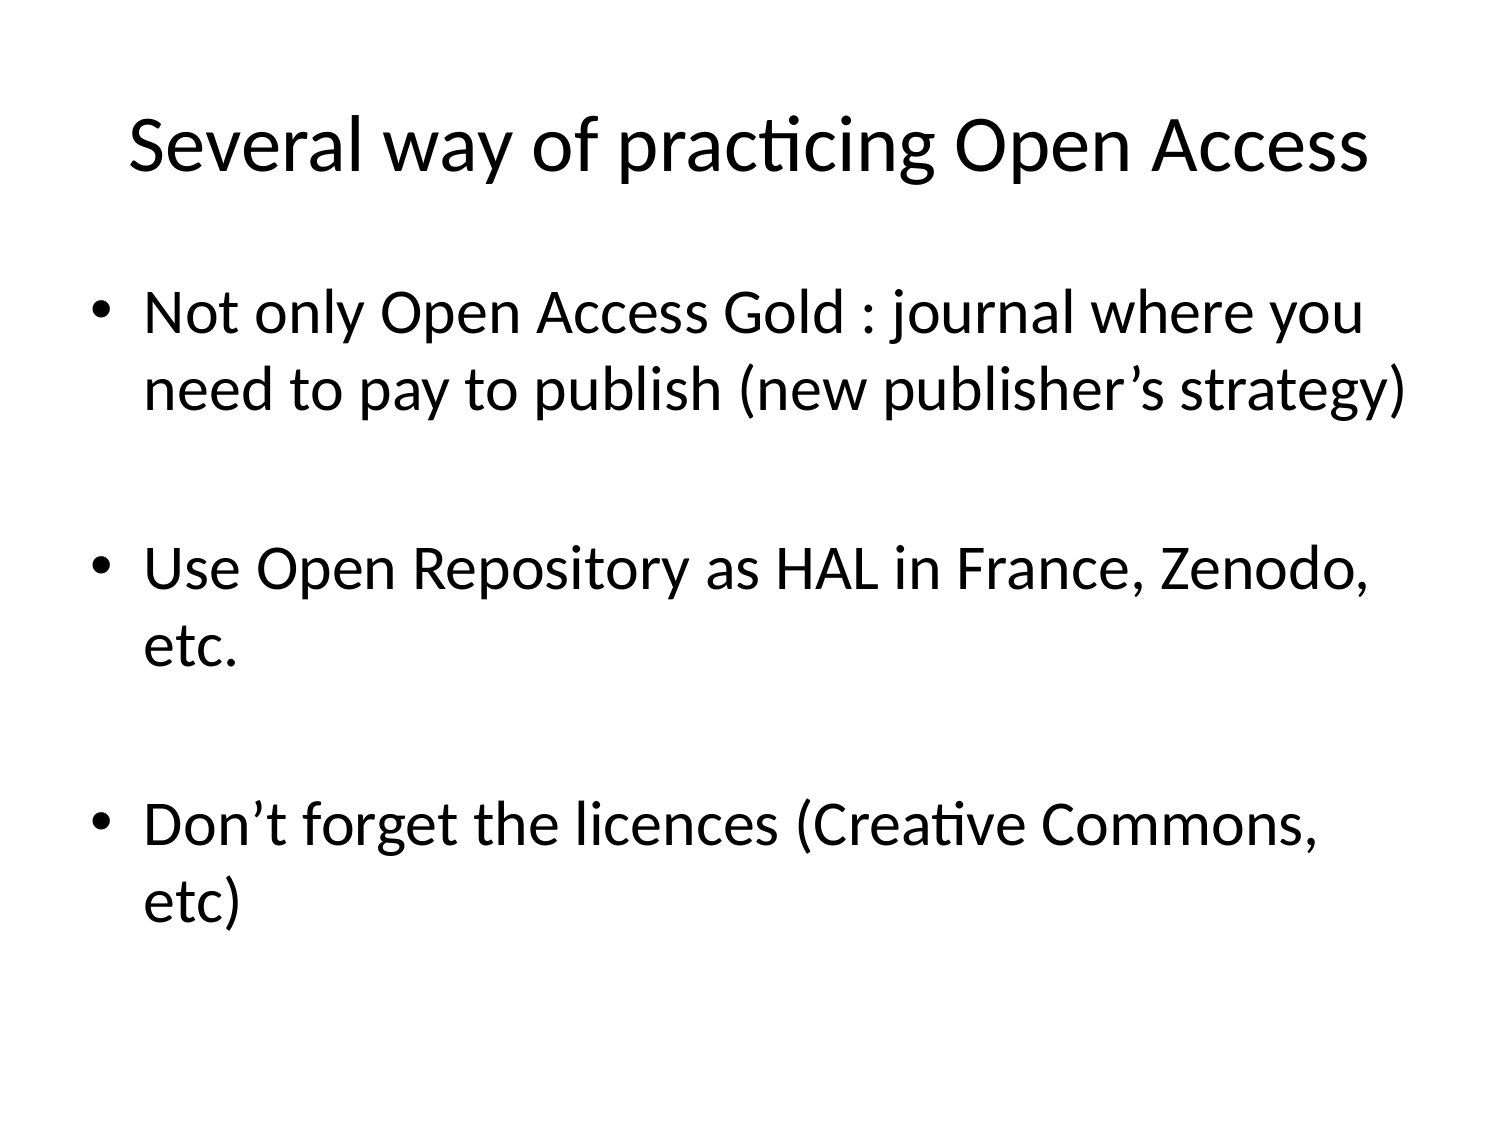

# Several way of practicing Open Access
Not only Open Access Gold : journal where you need to pay to publish (new publisher’s strategy)

Use Open Repository as HAL in France, Zenodo, etc.

Don’t forget the licences (Creative Commons, etc)